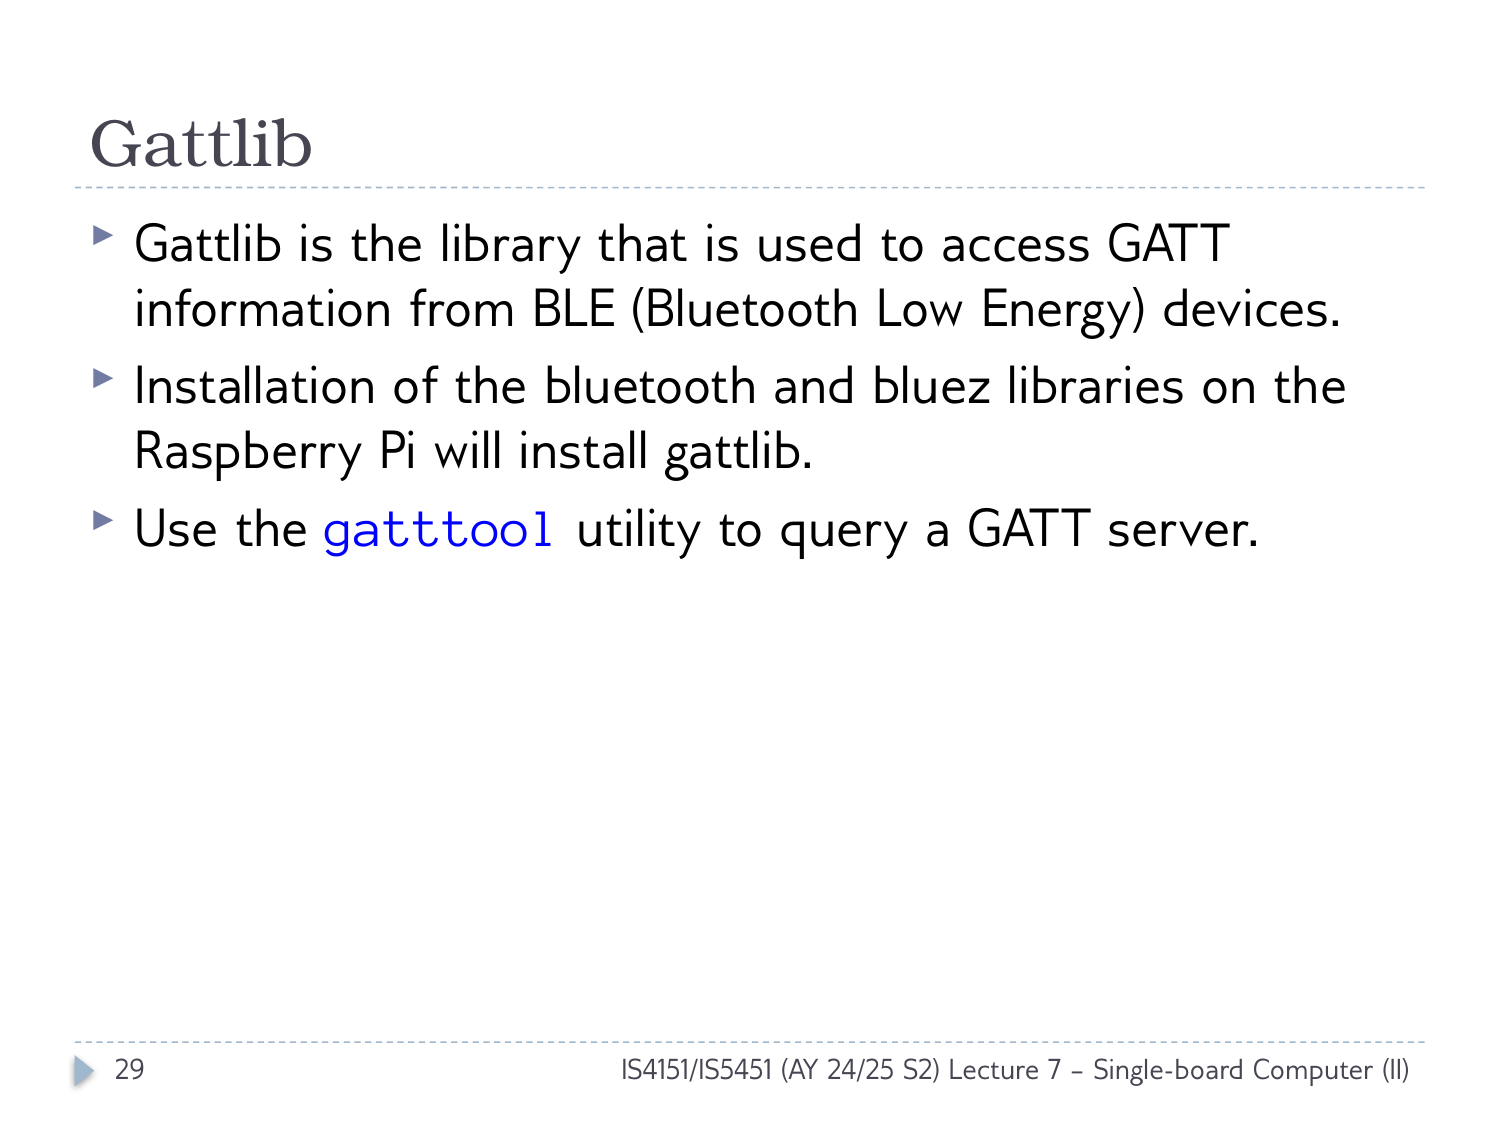

# Gattlib
Gattlib is the library that is used to access GATT information from BLE (Bluetooth Low Energy) devices.
Installation of the bluetooth and bluez libraries on the Raspberry Pi will install gattlib.
Use the gatttool utility to query a GATT server.

29
IS4151/IS5451 (AY 24/25 S2) Lecture 7 – Single-board Computer (II)